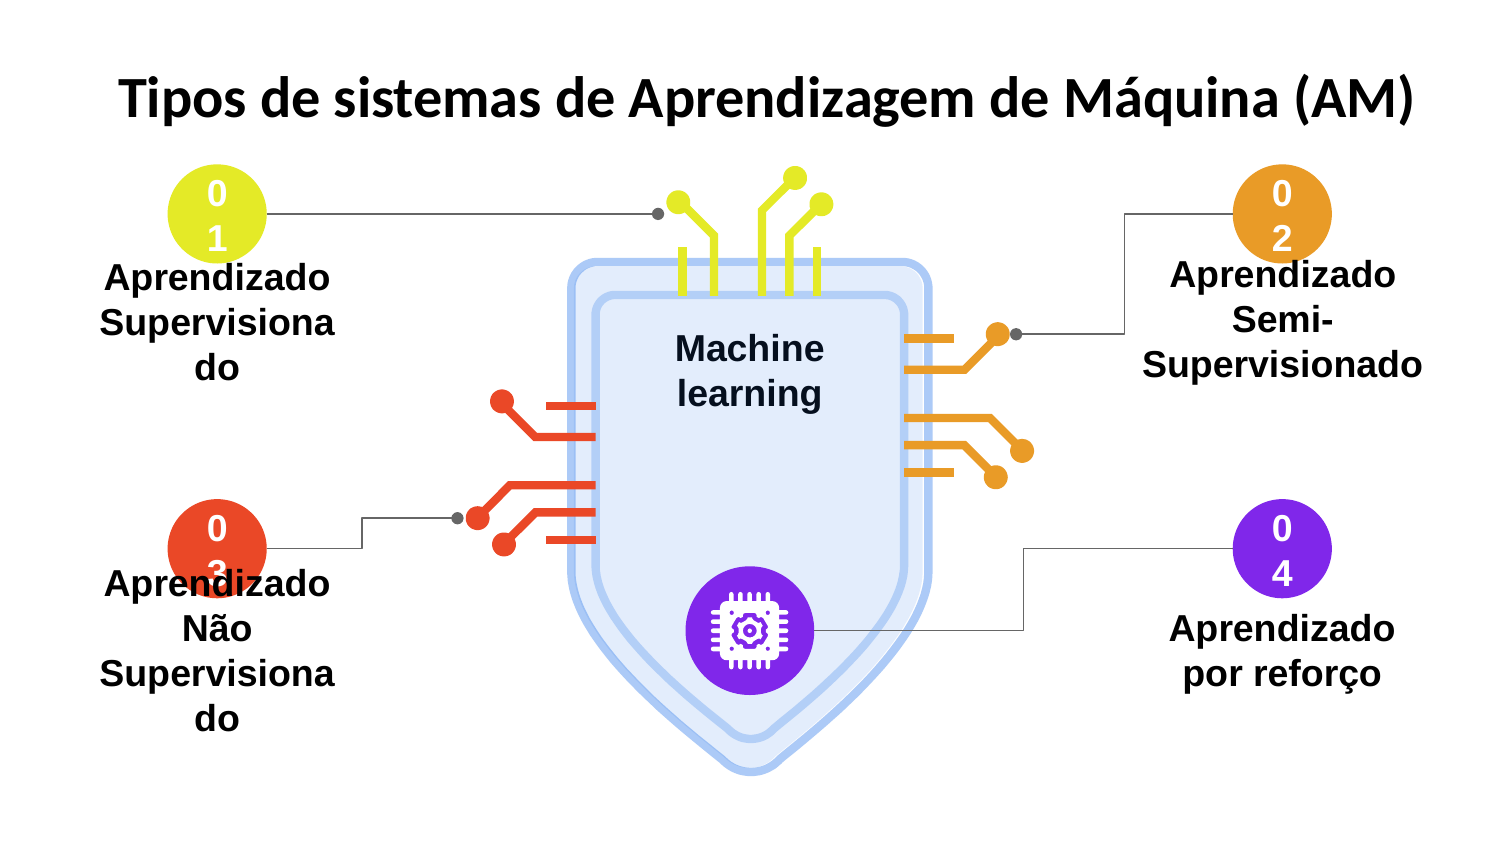

# Tipos de sistemas de Aprendizagem de Máquina (AM)
01
Aprendizado Supervisionado
02
Aprendizado Semi-Supervisionado

Machine learning
03
Aprendizado Não Supervisionado
04
Aprendizado por reforço